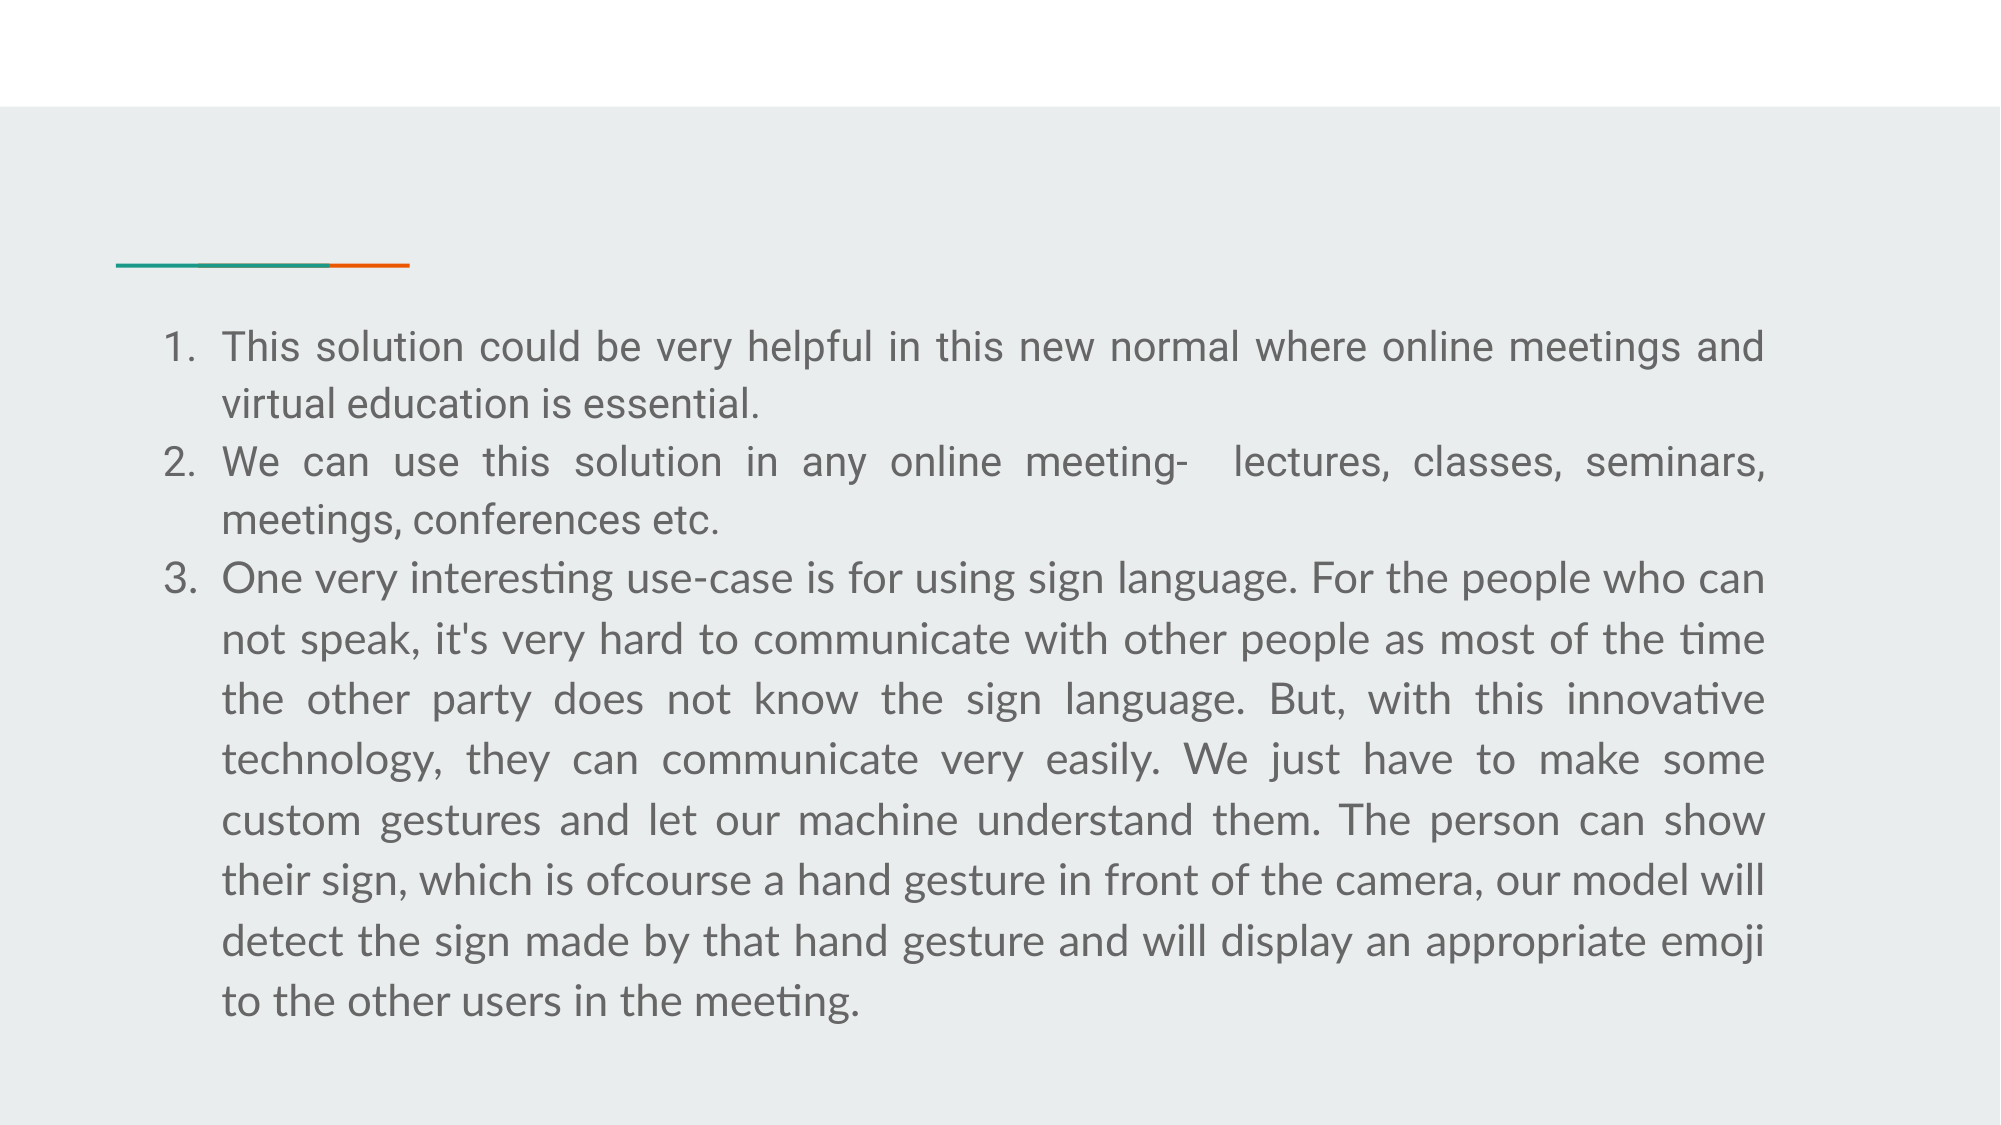

This solution could be very helpful in this new normal where online meetings and virtual education is essential.
We can use this solution in any online meeting-  lectures, classes, seminars, meetings, conferences etc.
One very interesting use-case is for using sign language. For the people who can not speak, it's very hard to communicate with other people as most of the time the other party does not know the sign language. But, with this innovative technology, they can communicate very easily. We just have to make some custom gestures and let our machine understand them. The person can show their sign, which is ofcourse a hand gesture in front of the camera, our model will detect the sign made by that hand gesture and will display an appropriate emoji to the other users in the meeting.